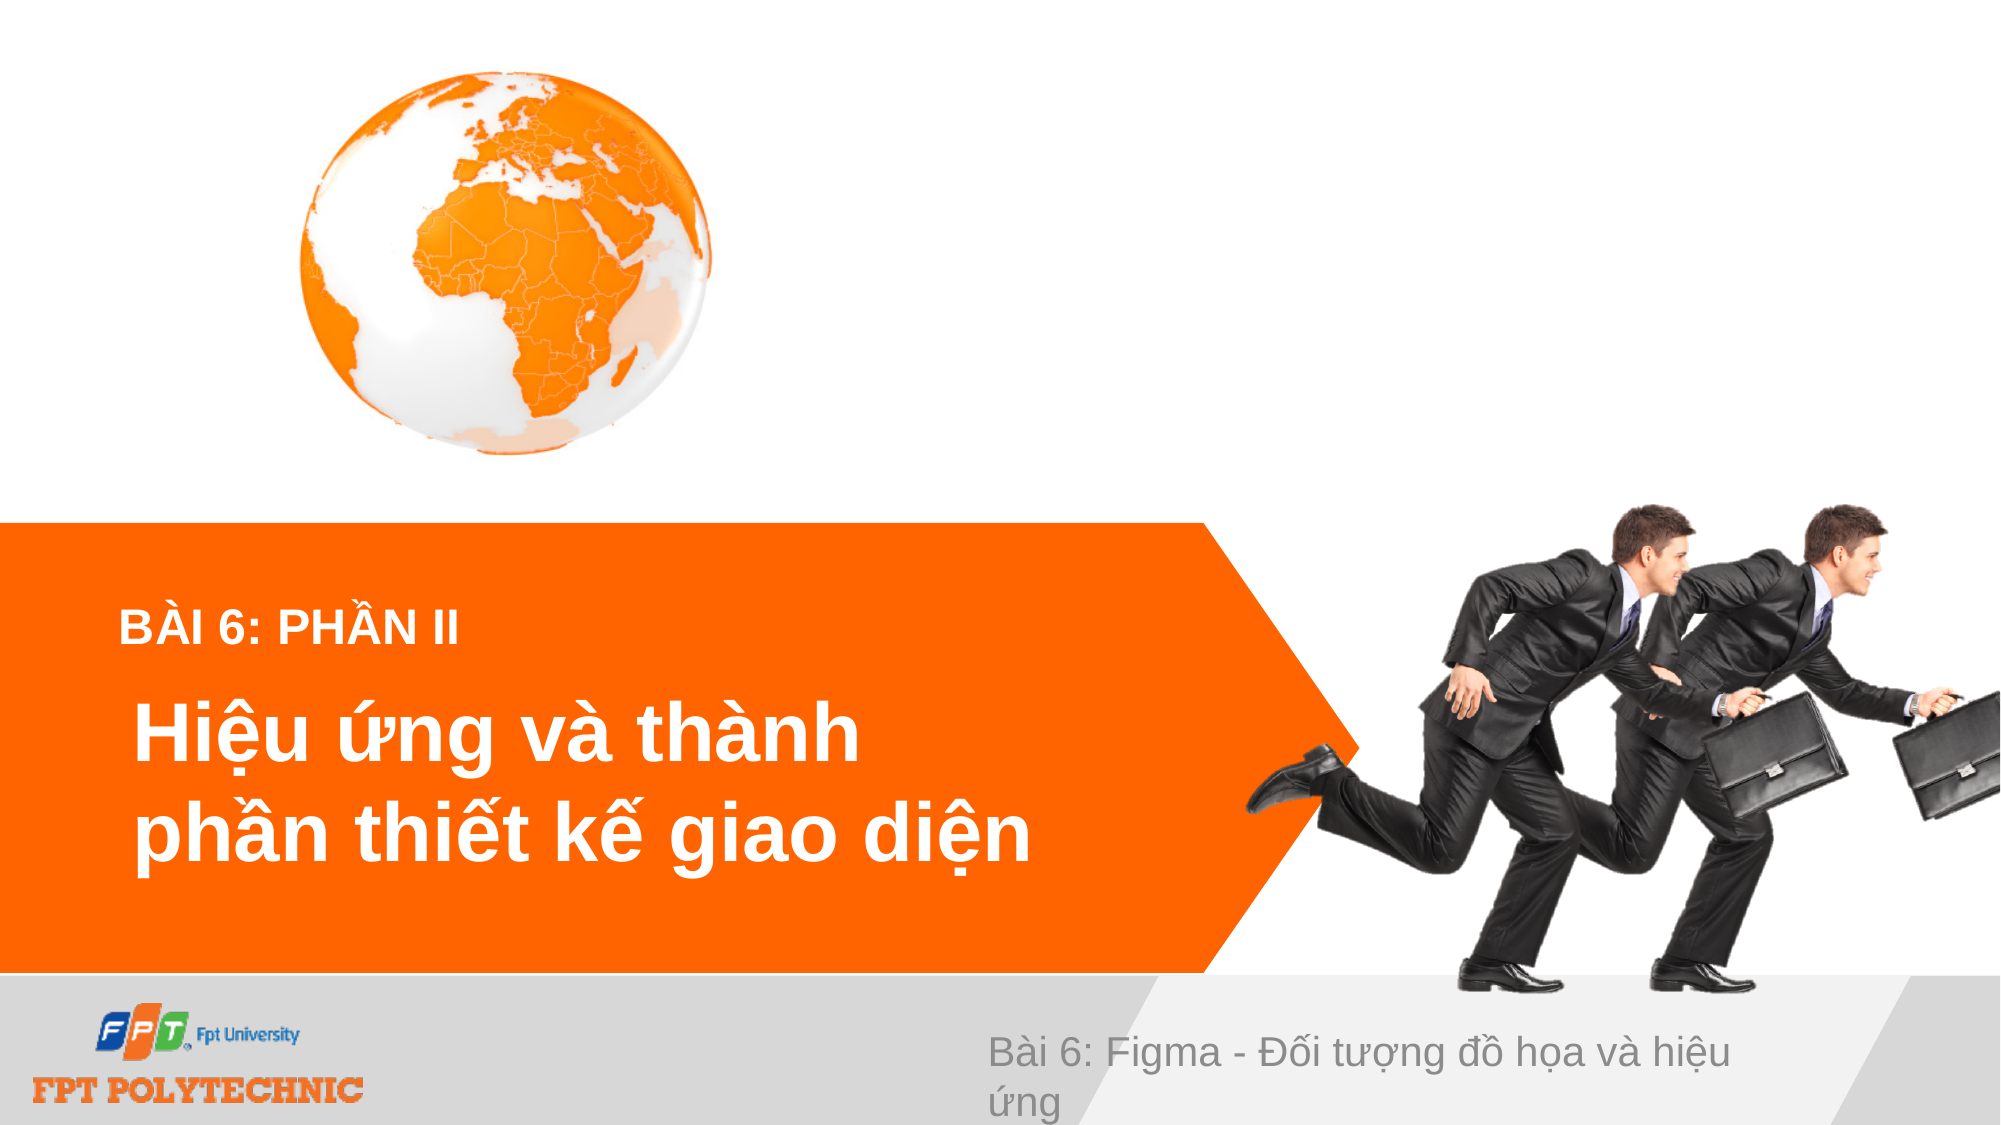

Bài 6: Phần II
# Hiệu ứng và thành phần thiết kế giao diện
Bài 6: Figma - Đối tượng đồ họa và hiệu ứng